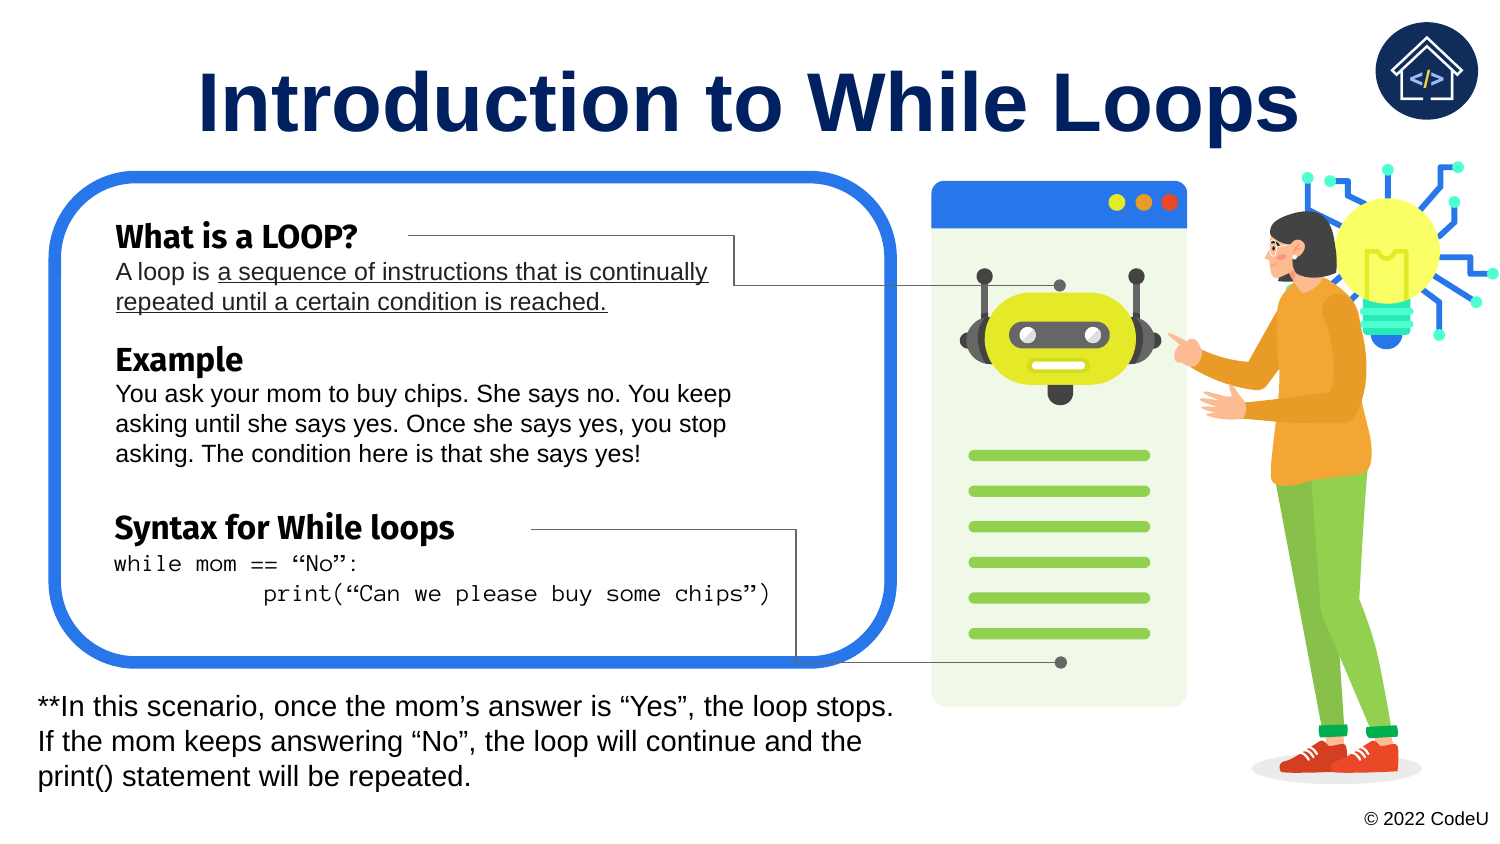

# Introduction to While Loops

What is a LOOP?
A loop is a sequence of instructions that is continually repeated until a certain condition is reached.

Example
You ask your mom to buy chips. She says no. You keep asking until she says yes. Once she says yes, you stop asking. The condition here is that she says yes!
Syntax for While loops
while mom == “No”:
	print(“Can we please buy some chips”)

**In this scenario, once the mom’s answer is “Yes”, the loop stops. If the mom keeps answering “No”, the loop will continue and the print() statement will be repeated.